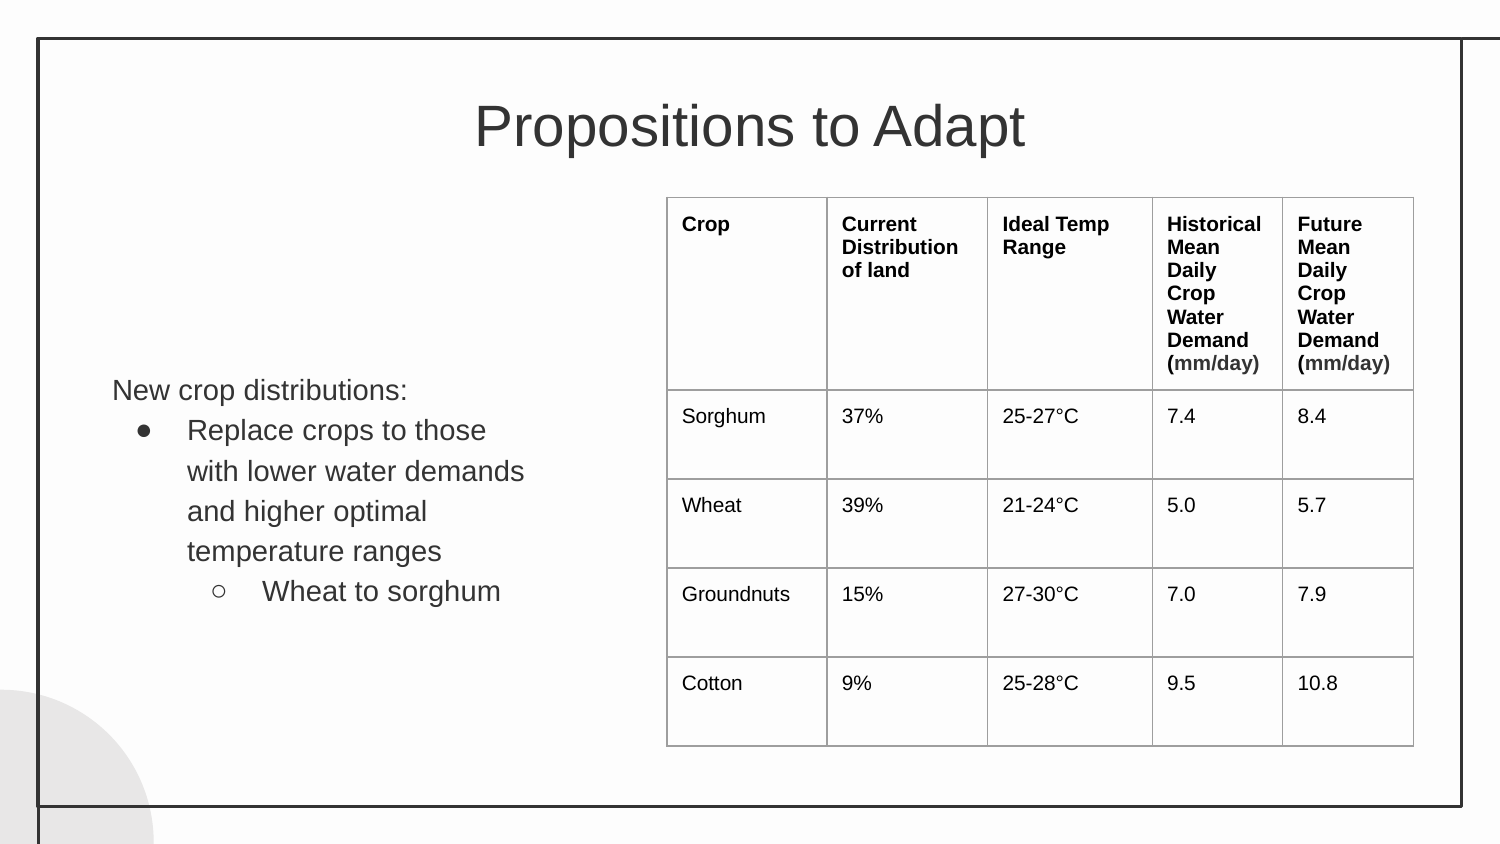

# Propositions to Adapt
New crop distributions:
Replace crops to those with lower water demands and higher optimal temperature ranges
Wheat to sorghum
| Crop | Current Distribution of land | Ideal Temp Range | Historical Mean Daily Crop Water Demand (mm/day) | Future Mean Daily Crop Water Demand (mm/day) |
| --- | --- | --- | --- | --- |
| Sorghum | 37% | 25-27°C | 7.4 | 8.4 |
| Wheat | 39% | 21-24°C | 5.0 | 5.7 |
| Groundnuts | 15% | 27-30°C | 7.0 | 7.9 |
| Cotton | 9% | 25-28°C | 9.5 | 10.8 |